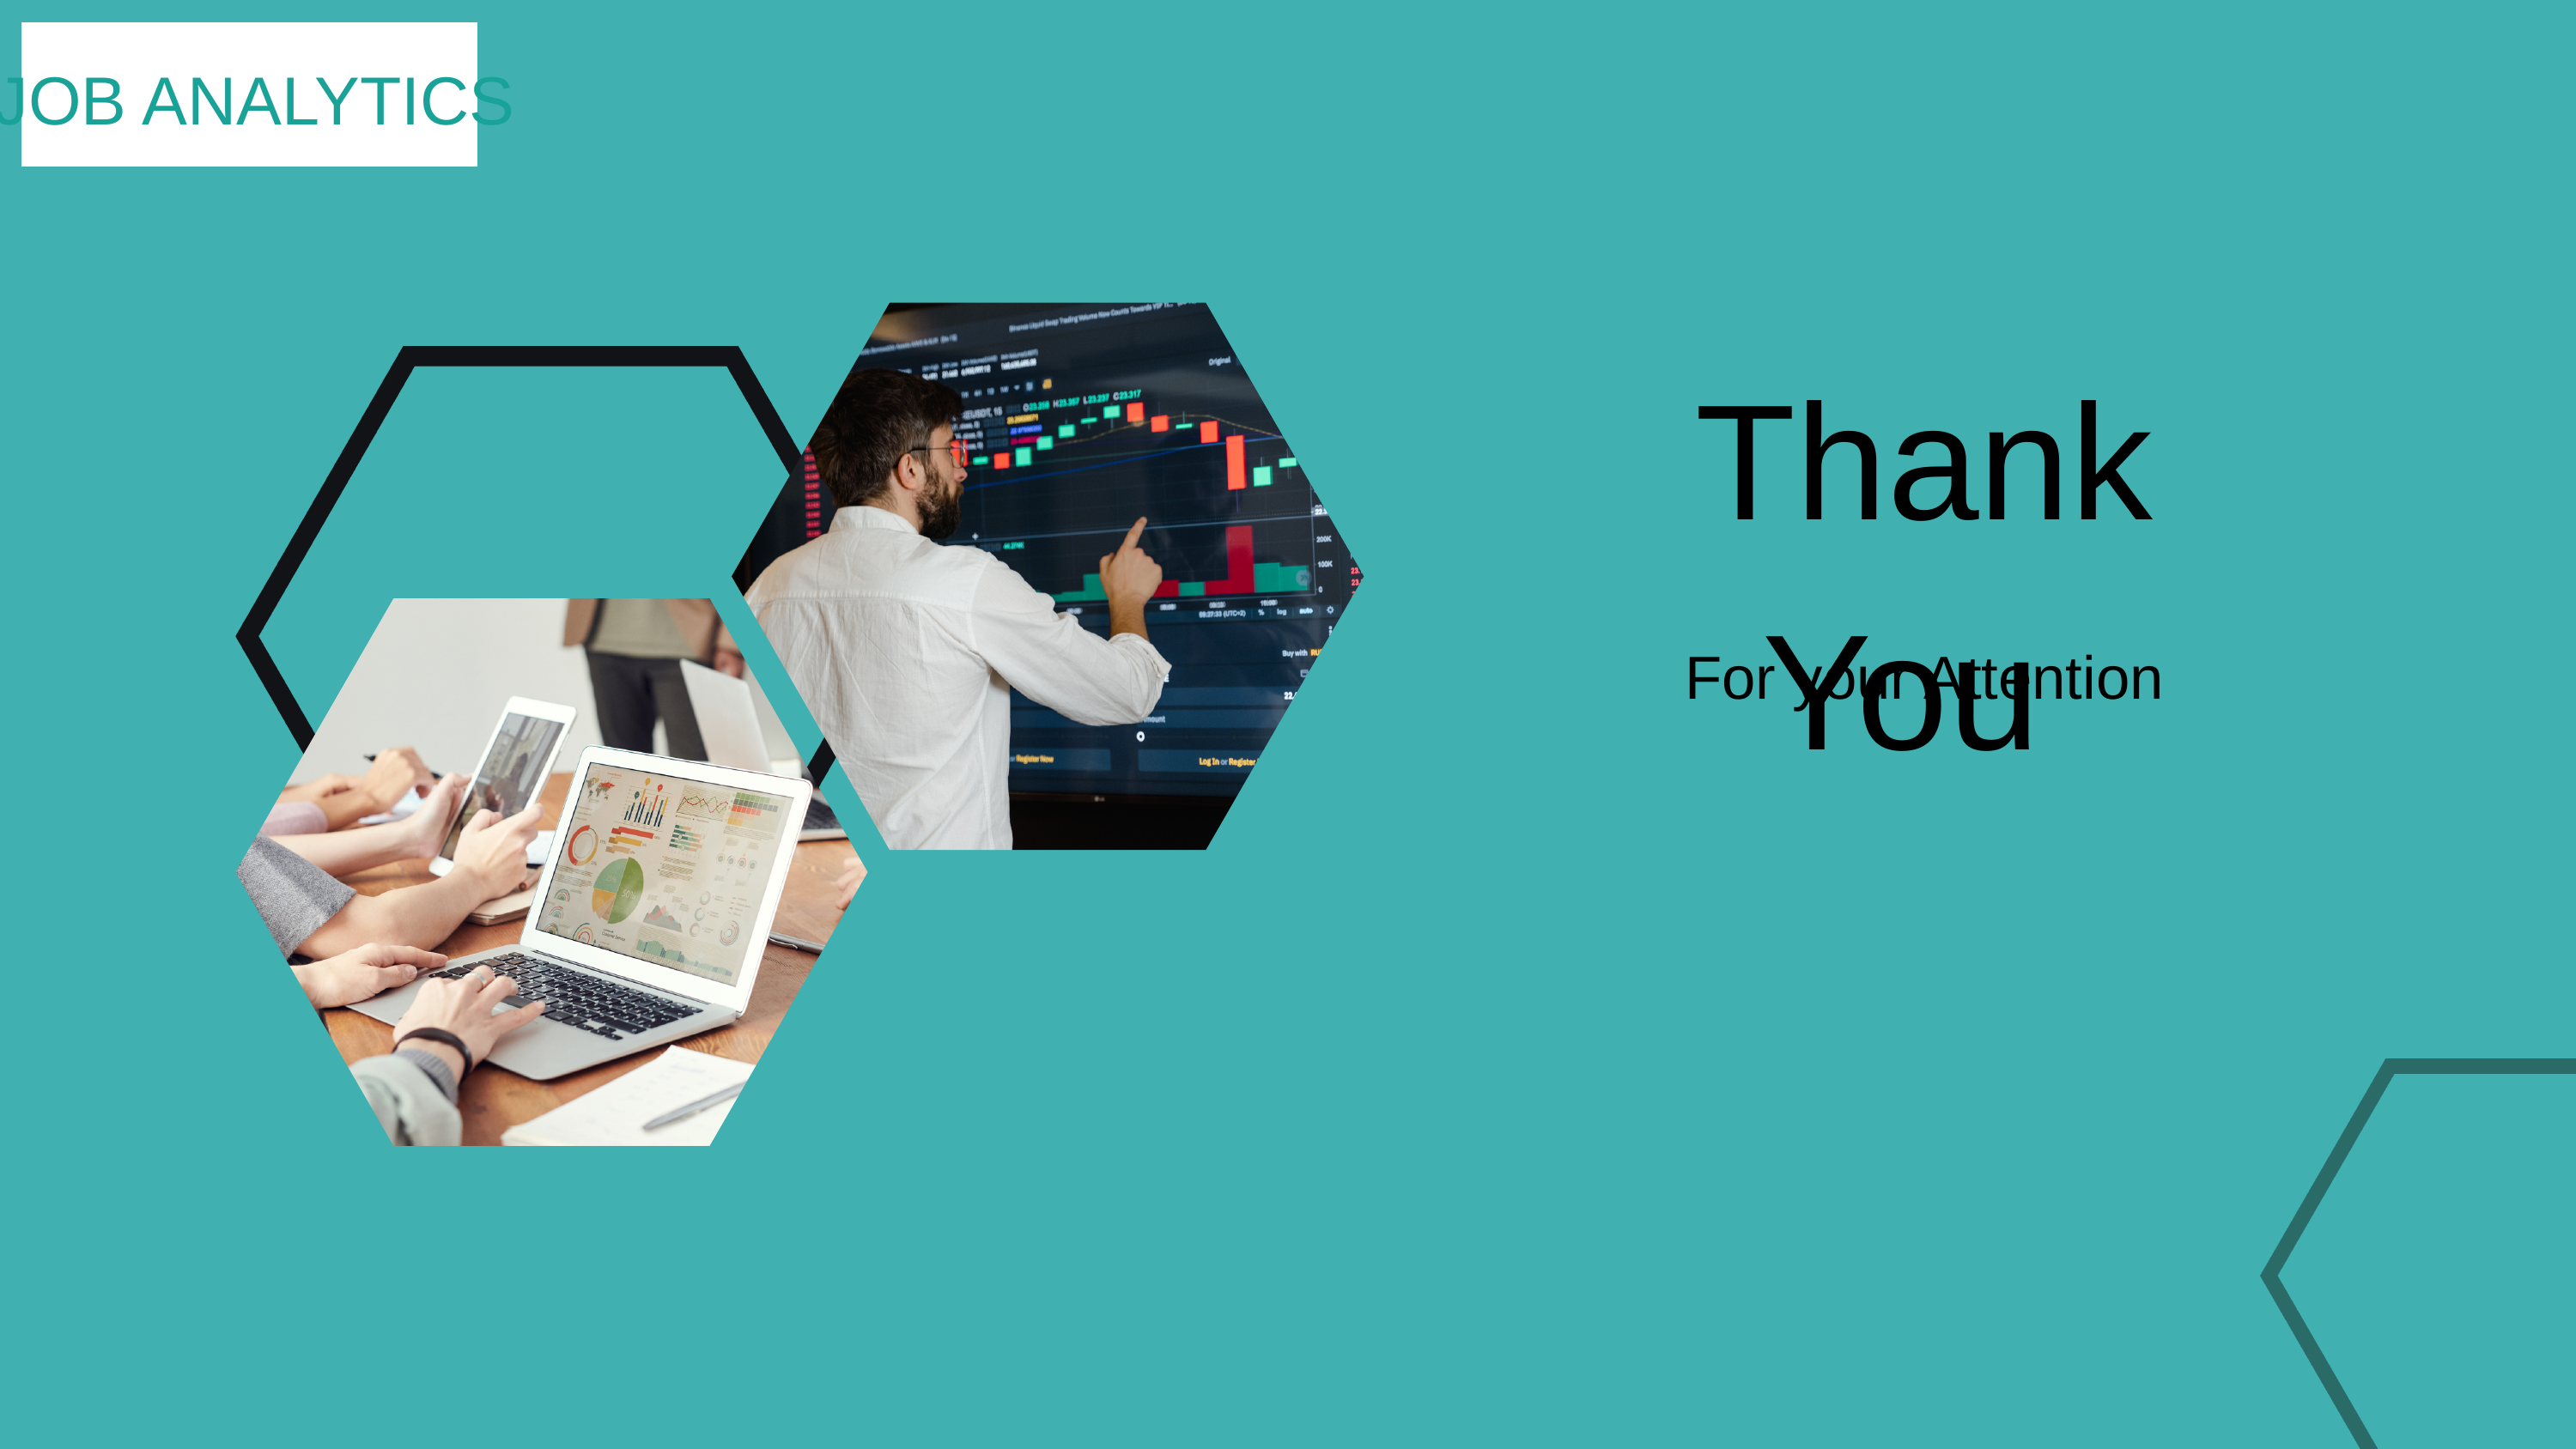

JOB ANALYTICS

Thank You

For your Attention